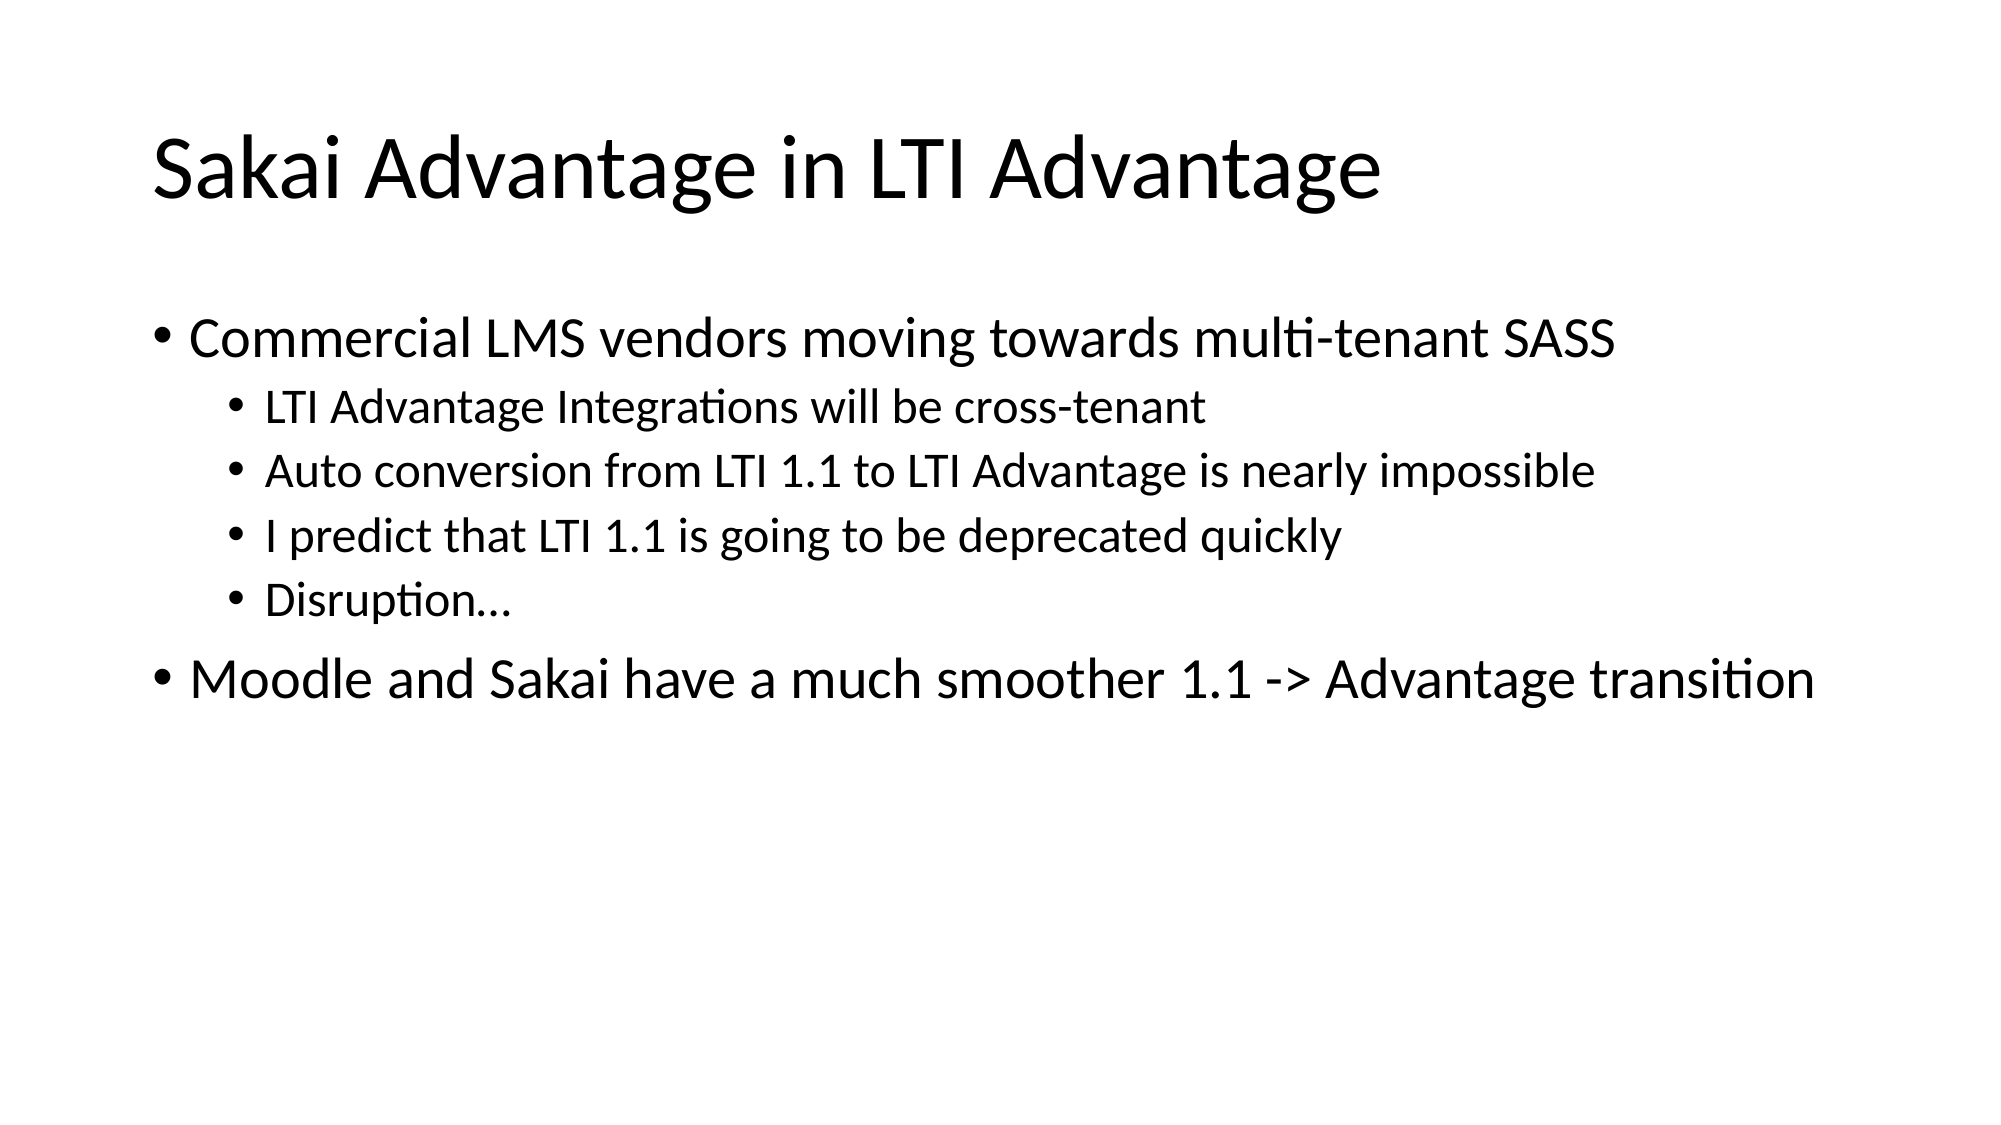

# Sakai Advantage in LTI Advantage
Commercial LMS vendors moving towards multi-tenant SASS
LTI Advantage Integrations will be cross-tenant
Auto conversion from LTI 1.1 to LTI Advantage is nearly impossible
I predict that LTI 1.1 is going to be deprecated quickly
Disruption…
Moodle and Sakai have a much smoother 1.1 -> Advantage transition